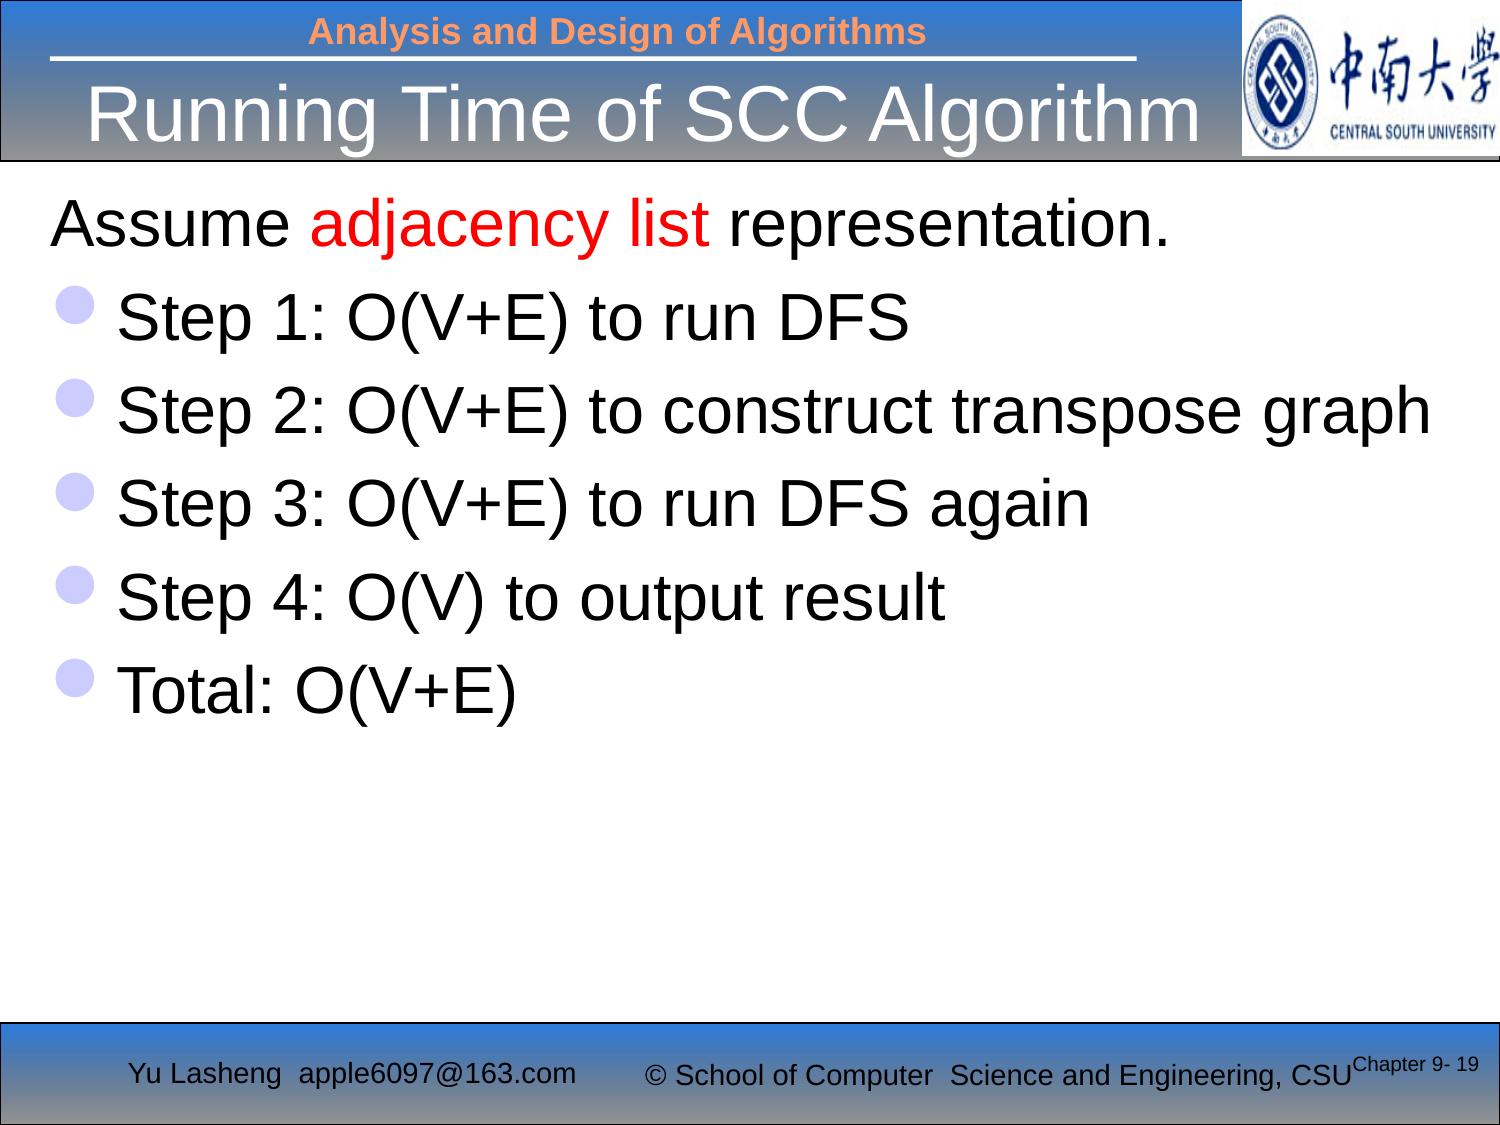

# Running Time of SCC Algorithm
Assume adjacency list representation.
Step 1: O(V+E) to run DFS
Step 2: O(V+E) to construct transpose graph
Step 3: O(V+E) to run DFS again
Step 4: O(V) to output result
Total: O(V+E)
Chapter 9- 19